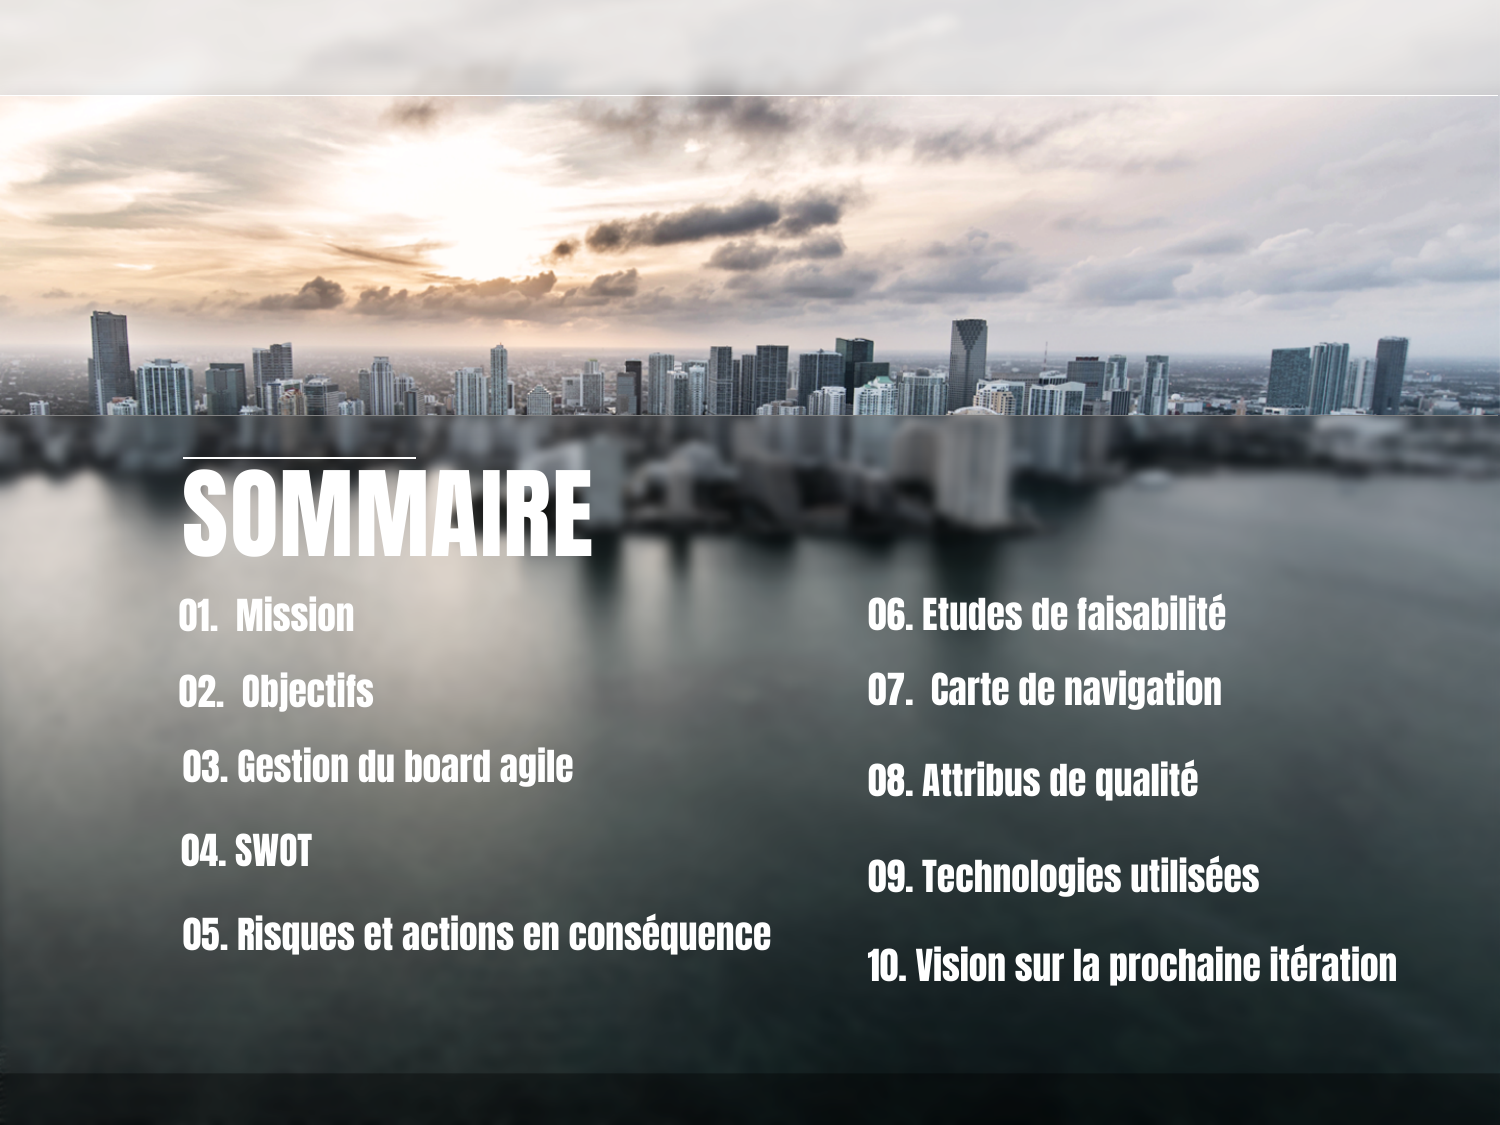

SOMMAIRE
06. Etudes de faisabilité
01.  Mission

07.  Carte de navigation
02.  Objectifs

03. Gestion du board agile
08. Attribus de qualité

04. SWOT
09. Technologies utilisées
05. Risques et actions en conséquence
10. Vision sur la prochaine itération